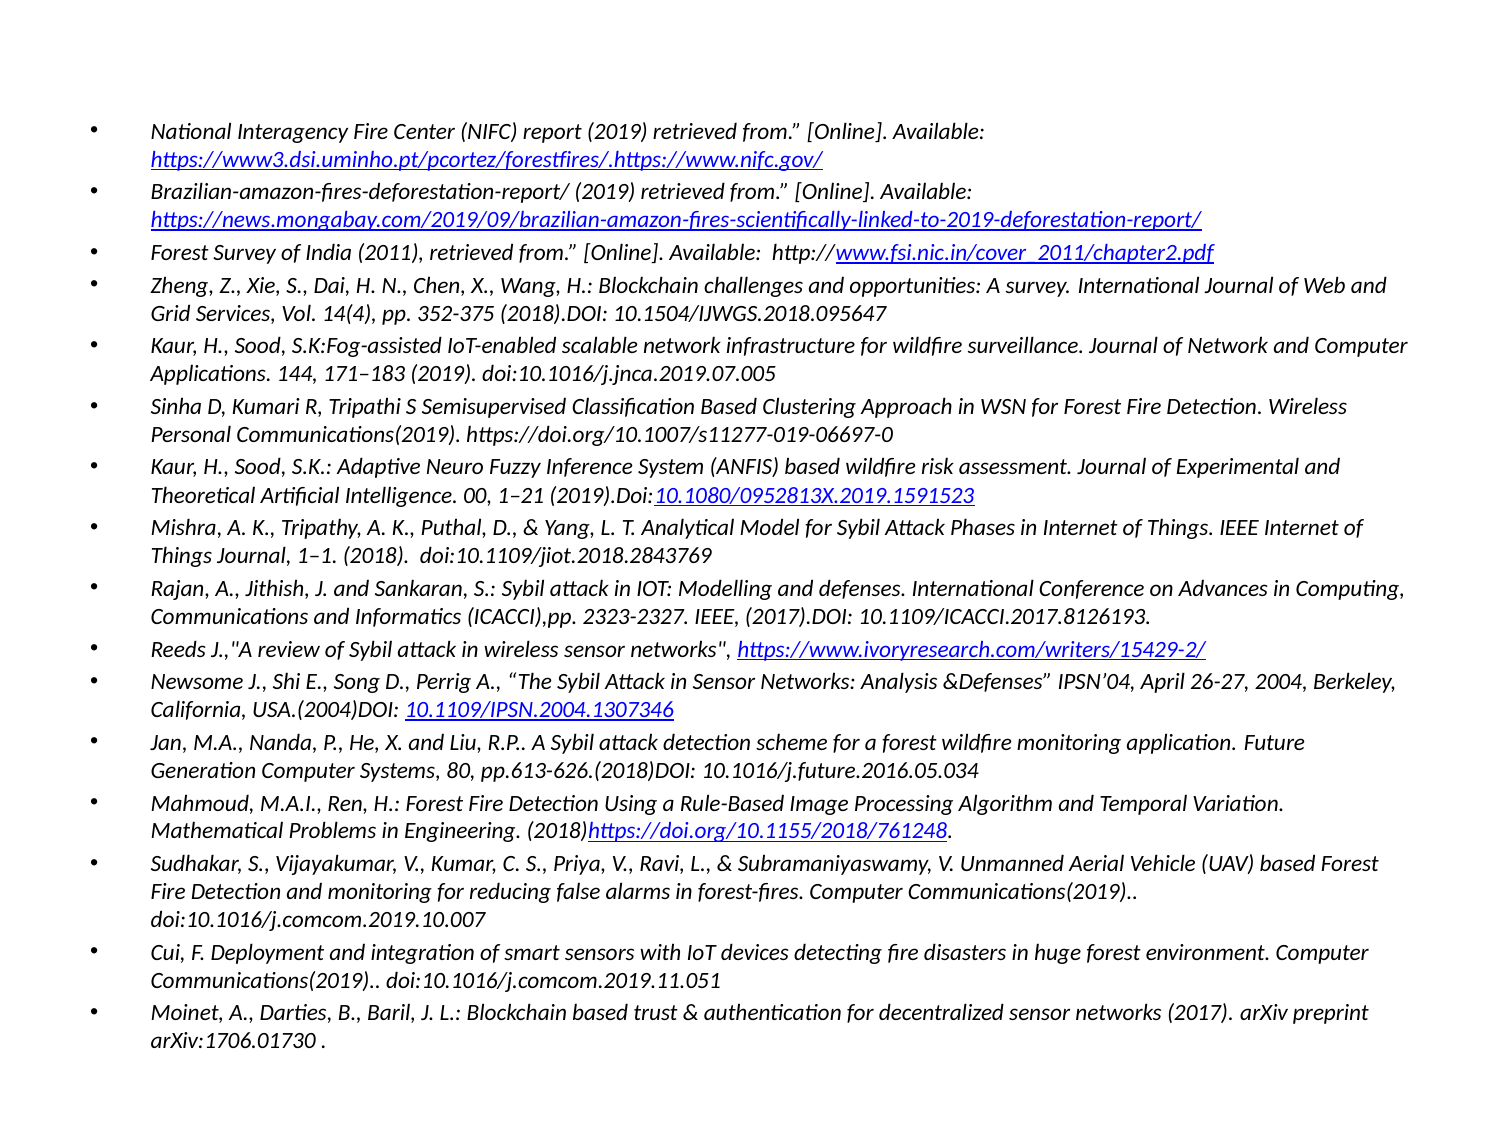

National Interagency Fire Center (NIFC) report (2019) retrieved from.” [Online]. Available: https://www3.dsi.uminho.pt/pcortez/forestfires/.https://www.nifc.gov/
Brazilian-amazon-fires-deforestation-report/ (2019) retrieved from.” [Online]. Available:  https://news.mongabay.com/2019/09/brazilian-amazon-fires-scientifically-linked-to-2019-deforestation-report/
Forest Survey of India (2011), retrieved from.” [Online]. Available:  http://www.fsi.nic.in/cover_2011/chapter2.pdf
Zheng, Z., Xie, S., Dai, H. N., Chen, X., Wang, H.: Blockchain challenges and opportunities: A survey. International Journal of Web and Grid Services, Vol. 14(4), pp. 352-375 (2018).DOI: 10.1504/IJWGS.2018.095647
Kaur, H., Sood, S.K:Fog-assisted IoT-enabled scalable network infrastructure for wildfire surveillance. Journal of Network and Computer Applications. 144, 171–183 (2019). doi:10.1016/j.jnca.2019.07.005
Sinha D, Kumari R, Tripathi S Semisupervised Classification Based Clustering Approach in WSN for Forest Fire Detection. Wireless Personal Communications(2019). https://doi.org/10.1007/s11277-019-06697-0
Kaur, H., Sood, S.K.: Adaptive Neuro Fuzzy Inference System (ANFIS) based wildfire risk assessment. Journal of Experimental and Theoretical Artificial Intelligence. 00, 1–21 (2019).Doi:10.1080/0952813X.2019.1591523
Mishra, A. K., Tripathy, A. K., Puthal, D., & Yang, L. T. Analytical Model for Sybil Attack Phases in Internet of Things. IEEE Internet of Things Journal, 1–1. (2018).  doi:10.1109/jiot.2018.2843769
Rajan, A., Jithish, J. and Sankaran, S.: Sybil attack in IOT: Modelling and defenses. International Conference on Advances in Computing, Communications and Informatics (ICACCI),pp. 2323-2327. IEEE, (2017).DOI: 10.1109/ICACCI.2017.8126193.
Reeds J.,"A review of Sybil attack in wireless sensor networks", https://www.ivoryresearch.com/writers/15429-2/
Newsome J., Shi E., Song D., Perrig A., “The Sybil Attack in Sensor Networks: Analysis &Defenses” IPSN’04, April 26-27, 2004, Berkeley, California, USA.(2004)DOI: 10.1109/IPSN.2004.1307346
Jan, M.A., Nanda, P., He, X. and Liu, R.P.. A Sybil attack detection scheme for a forest wildfire monitoring application. Future Generation Computer Systems, 80, pp.613-626.(2018)DOI: 10.1016/j.future.2016.05.034
Mahmoud, M.A.I., Ren, H.: Forest Fire Detection Using a Rule-Based Image Processing Algorithm and Temporal Variation. Mathematical Problems in Engineering. (2018)https://doi.org/10.1155/2018/761248.
Sudhakar, S., Vijayakumar, V., Kumar, C. S., Priya, V., Ravi, L., & Subramaniyaswamy, V. Unmanned Aerial Vehicle (UAV) based Forest Fire Detection and monitoring for reducing false alarms in forest-fires. Computer Communications(2019).. doi:10.1016/j.comcom.2019.10.007
Cui, F. Deployment and integration of smart sensors with IoT devices detecting fire disasters in huge forest environment. Computer Communications(2019).. doi:10.1016/j.comcom.2019.11.051
Moinet, A., Darties, B., Baril, J. L.: Blockchain based trust & authentication for decentralized sensor networks (2017). arXiv preprint arXiv:1706.01730 .